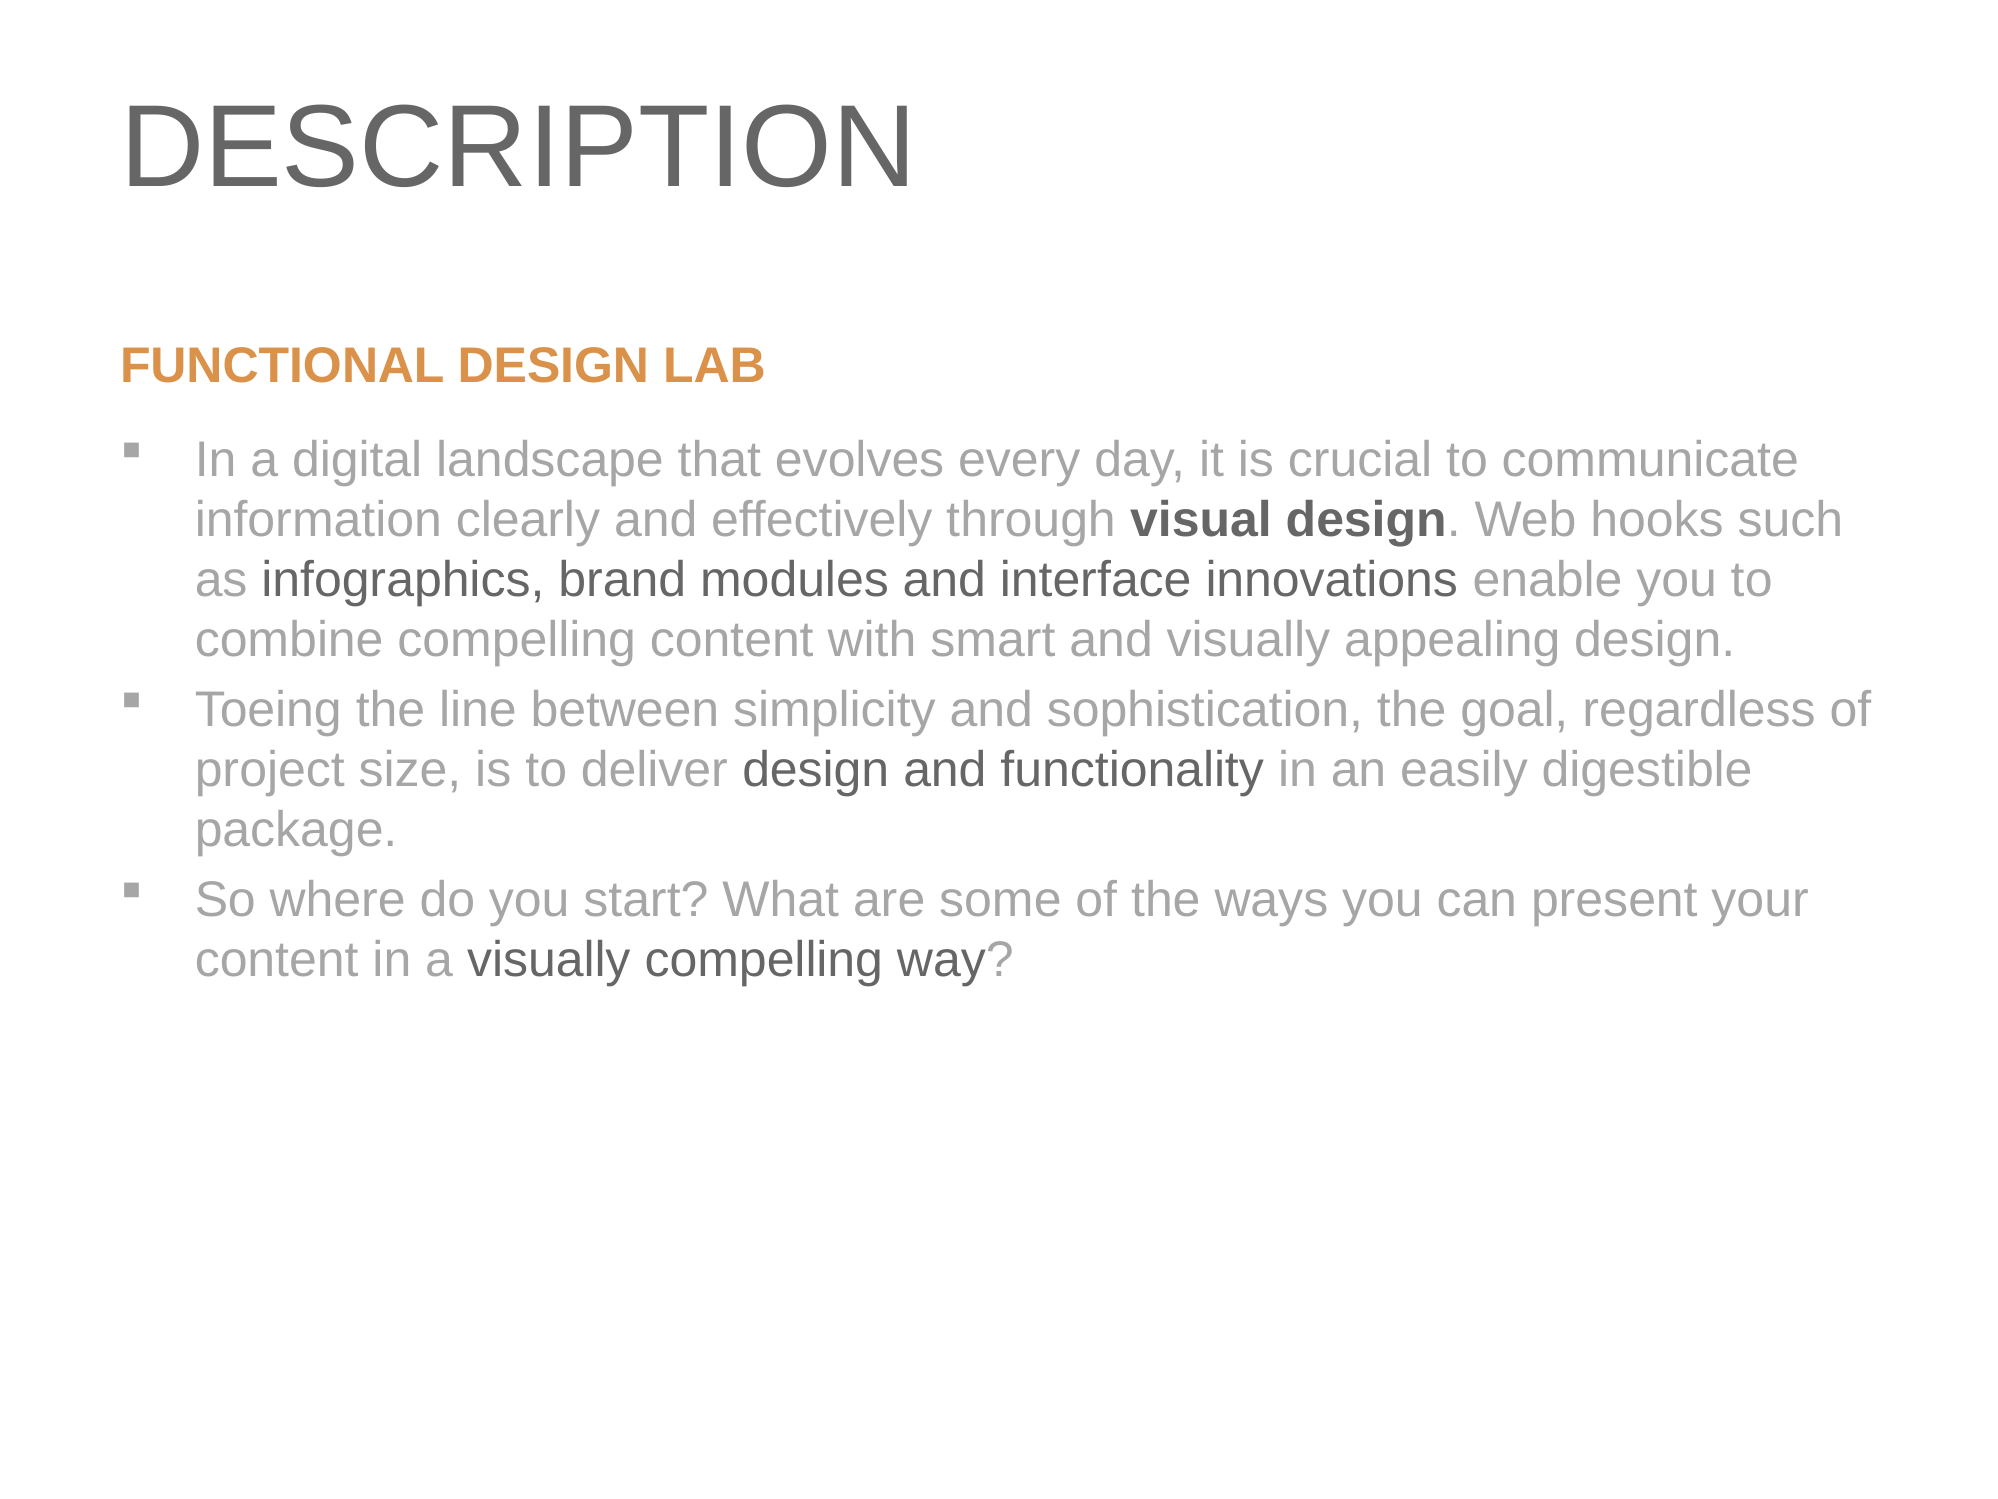

# DESCRIPTION

Functional Design Lab
In a digital landscape that evolves every day, it is crucial to communicate information clearly and effectively through visual design. Web hooks such as infographics, brand modules and interface innovations enable you to combine compelling content with smart and visually appealing design.
Toeing the line between simplicity and sophistication, the goal, regardless of project size, is to deliver design and functionality in an easily digestible package.
So where do you start? What are some of the ways you can present your content in a visually compelling way?